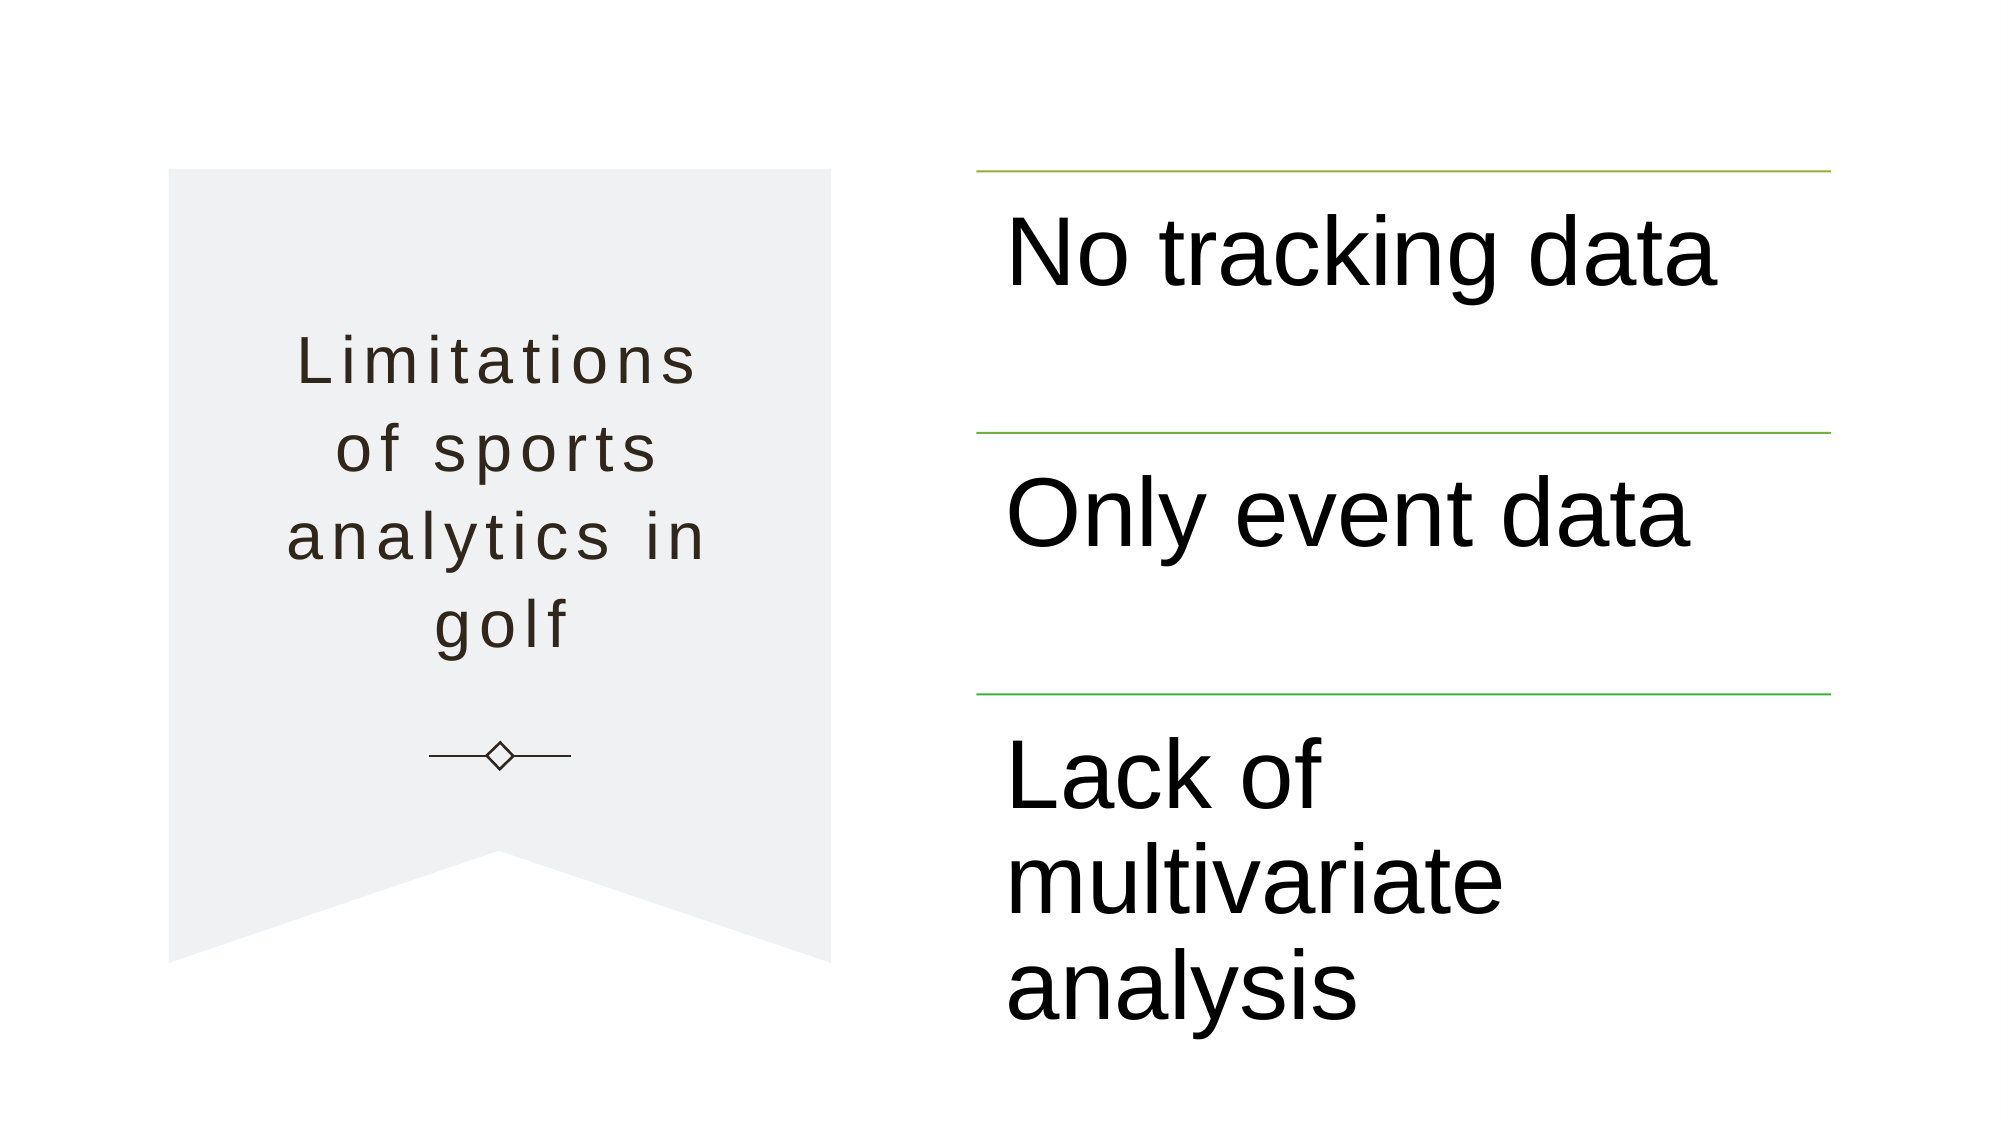

No tracking data
Only event data
Lack of multivariate analysis
Limitations of sports analytics in golf